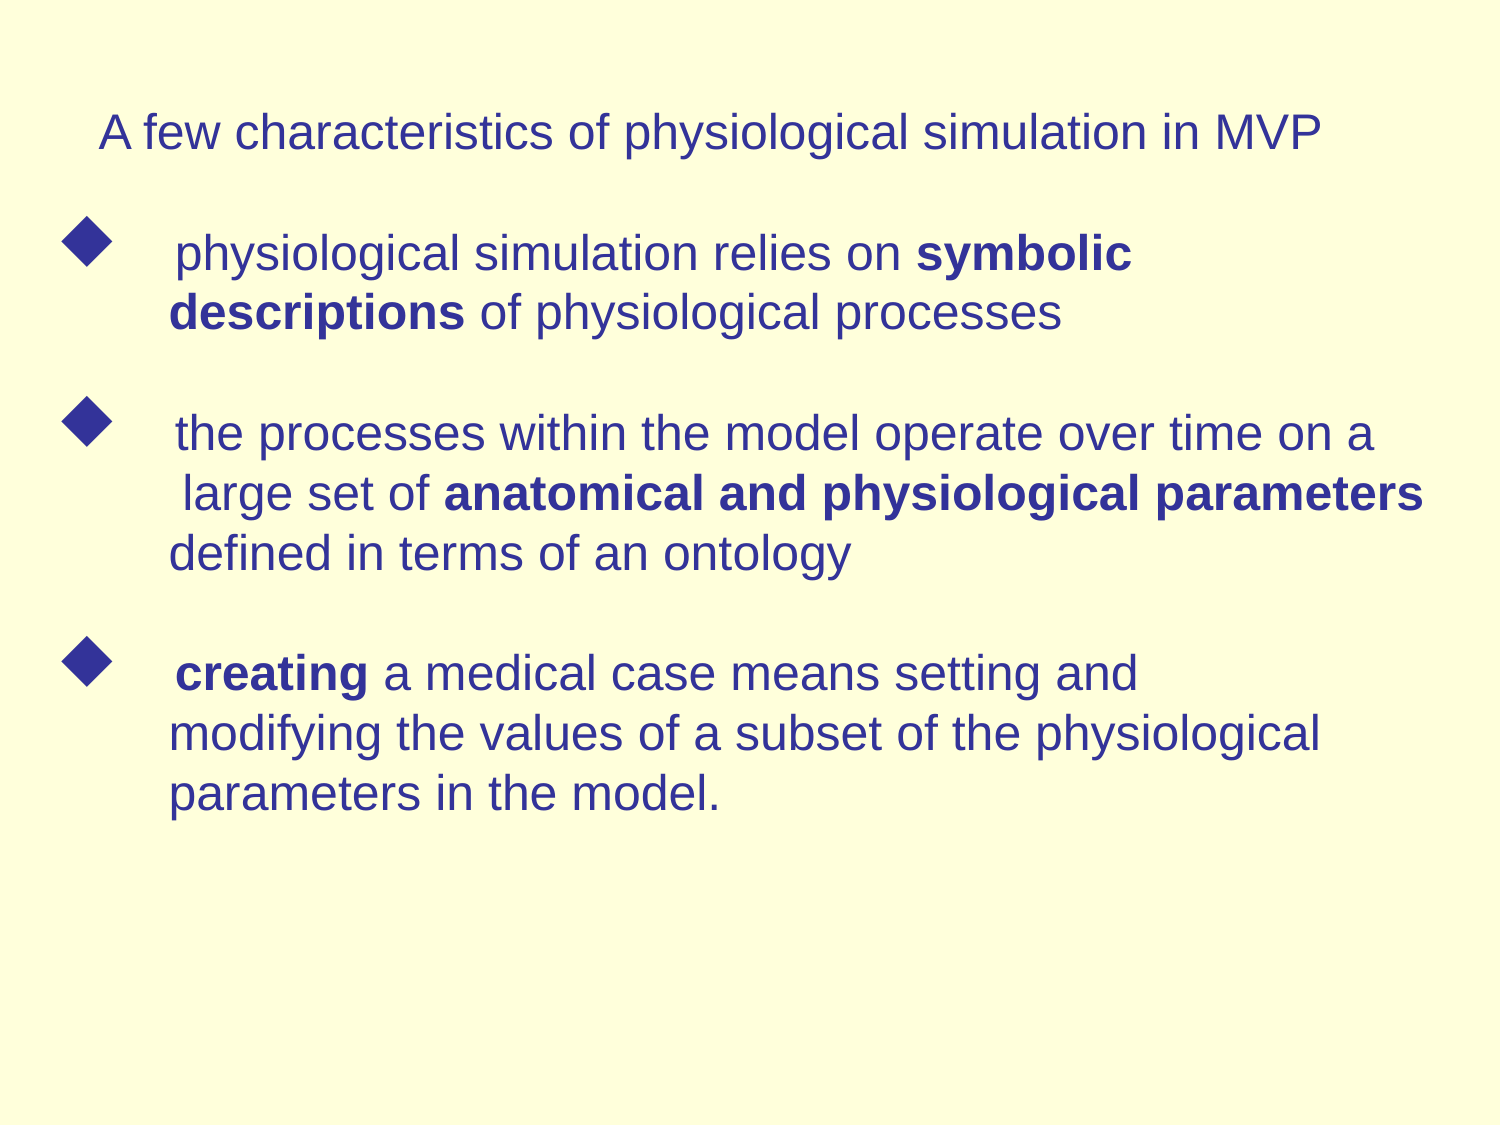

A few characteristics of physiological simulation in MVP

    physiological simulation relies on symbolic
        descriptions of physiological processes

    the processes within the model operate over time on a
         large set of anatomical and physiological parameters
        defined in terms of an ontology

    creating a medical case means setting and
        modifying the values of a subset of the physiological
        parameters in the model.